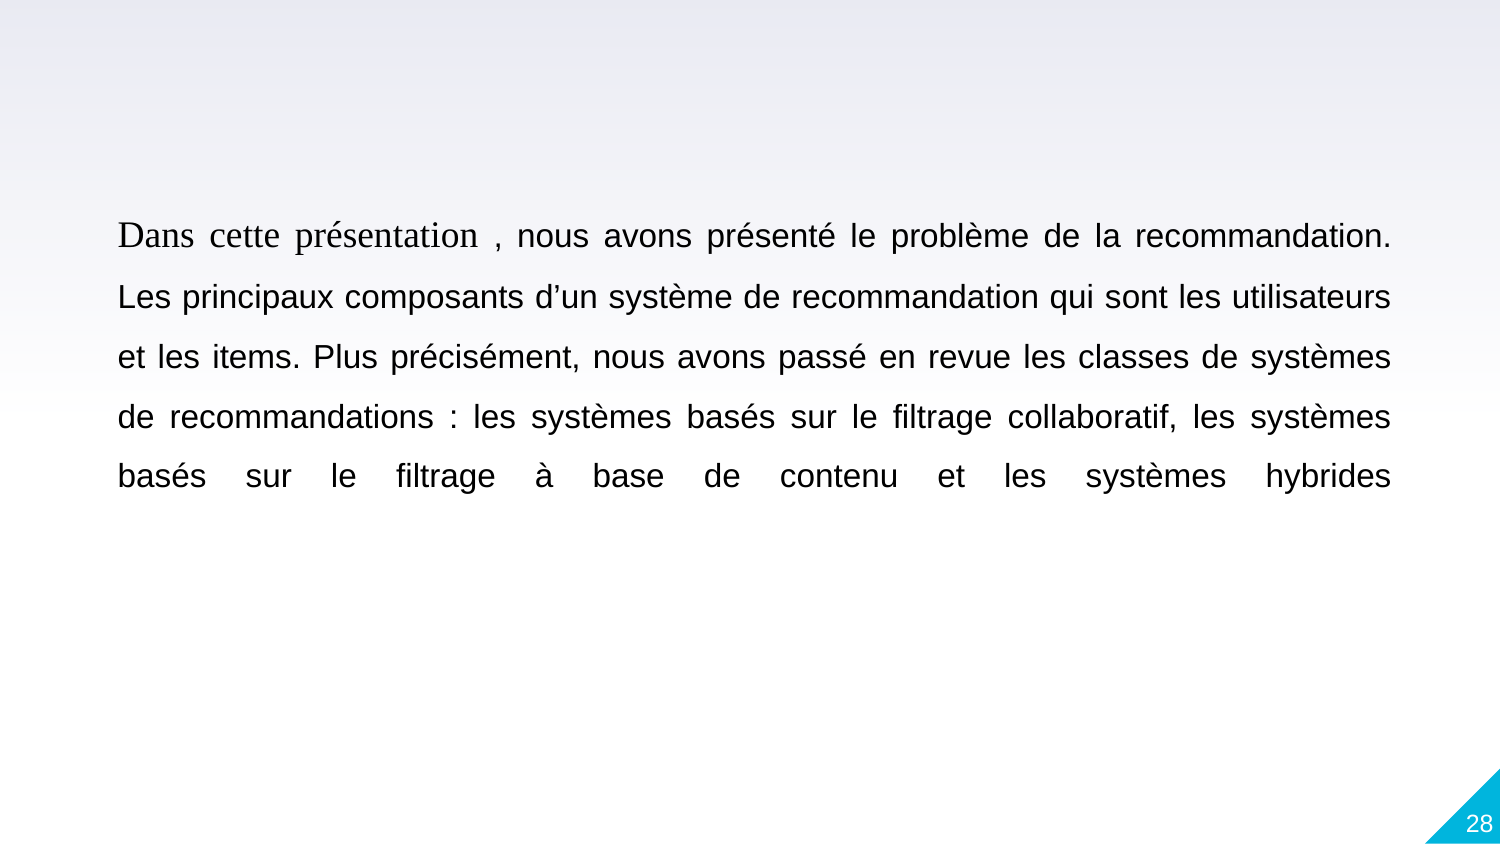

Dans cette présentation , nous avons présenté le problème de la recommandation. Les principaux composants d’un système de recommandation qui sont les utilisateurs et les items. Plus précisément, nous avons passé en revue les classes de systèmes de recommandations : les systèmes basés sur le filtrage collaboratif, les systèmes basés sur le filtrage à base de contenu et les systèmes hybrides
28